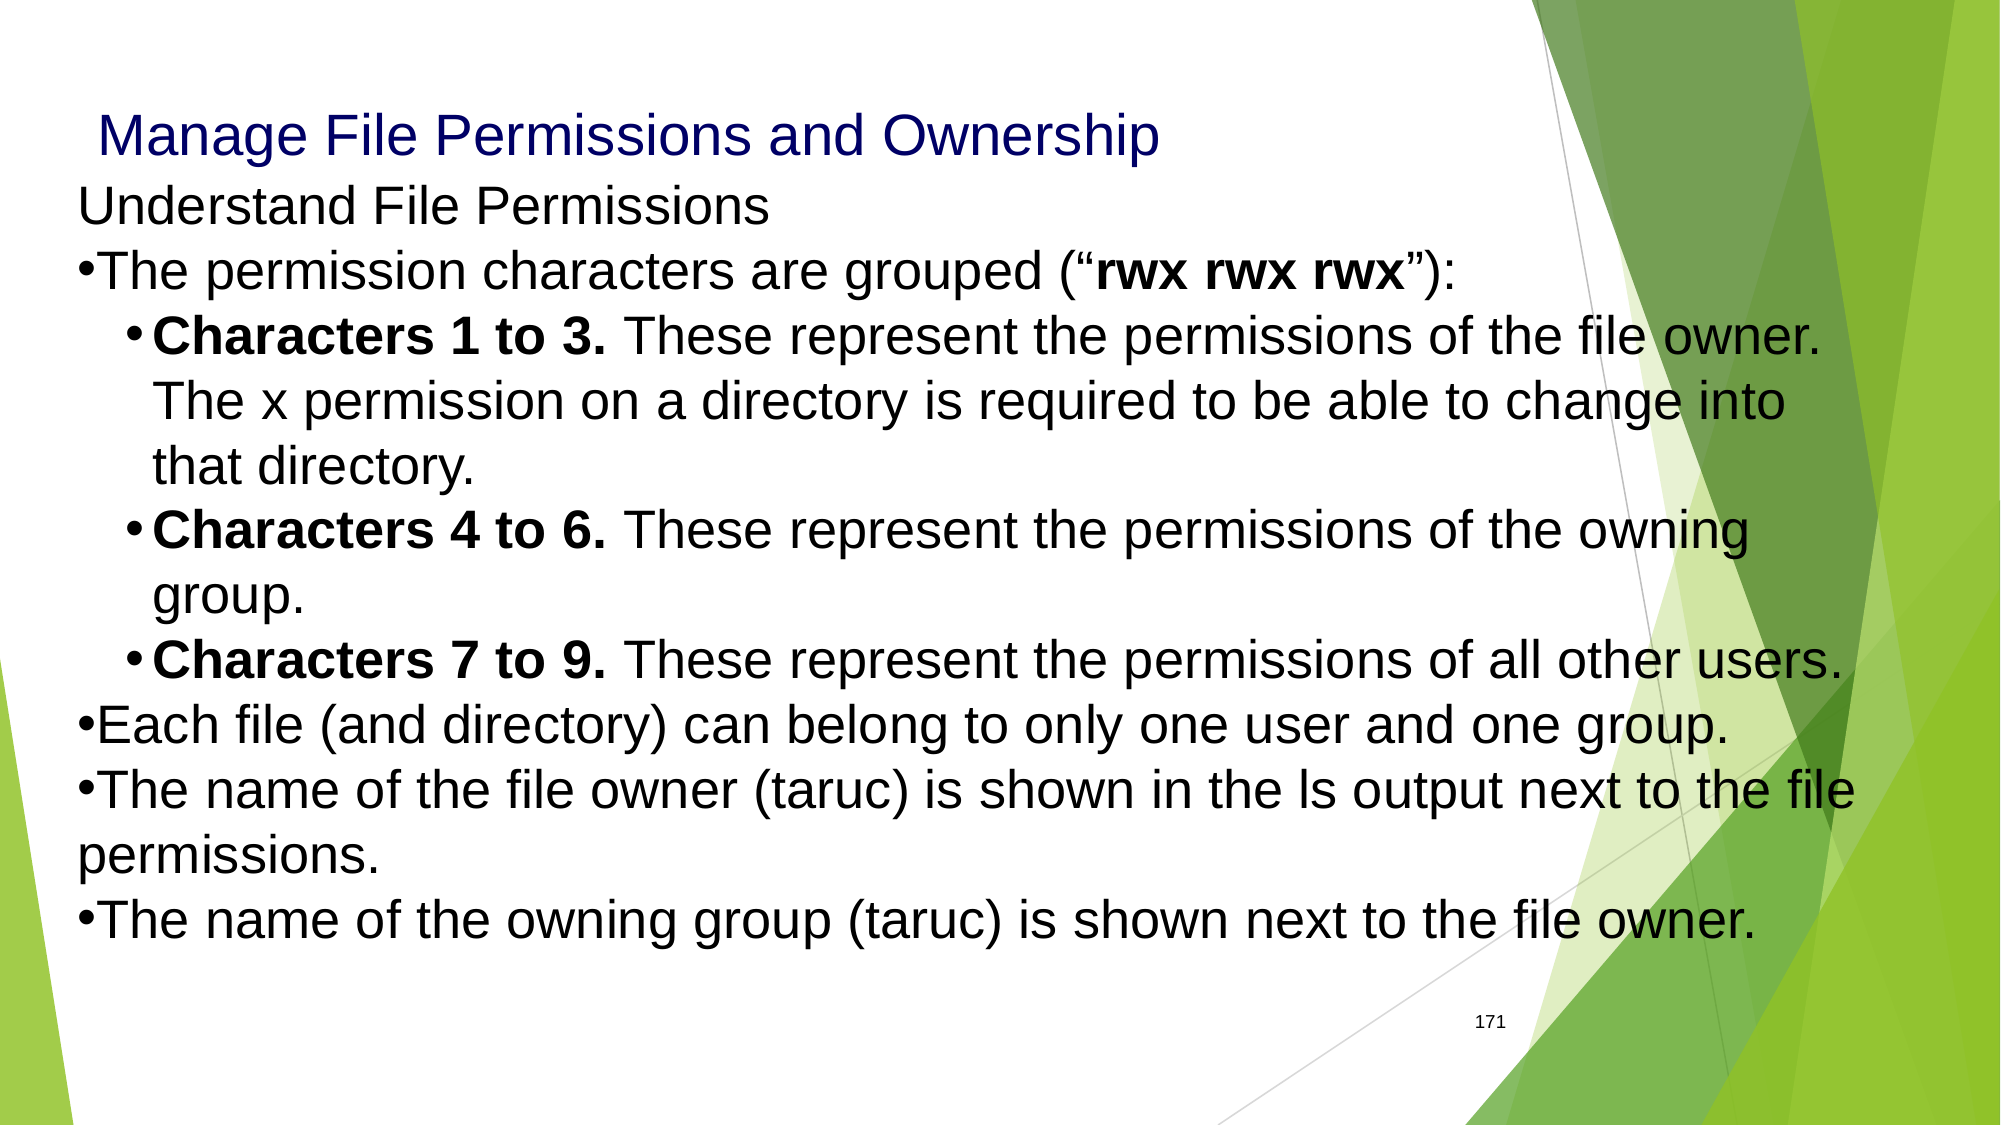

Manage File Permissions and Ownership
Understand File Permissions
The permission characters are grouped (“rwx rwx rwx”):
Characters 1 to 3. These represent the permissions of the file owner. The x permission on a directory is required to be able to change into that directory.
Characters 4 to 6. These represent the permissions of the owning group.
Characters 7 to 9. These represent the permissions of all other users.
Each file (and directory) can belong to only one user and one group.
The name of the file owner (taruc) is shown in the ls output next to the file permissions.
The name of the owning group (taruc) is shown next to the file owner.

171